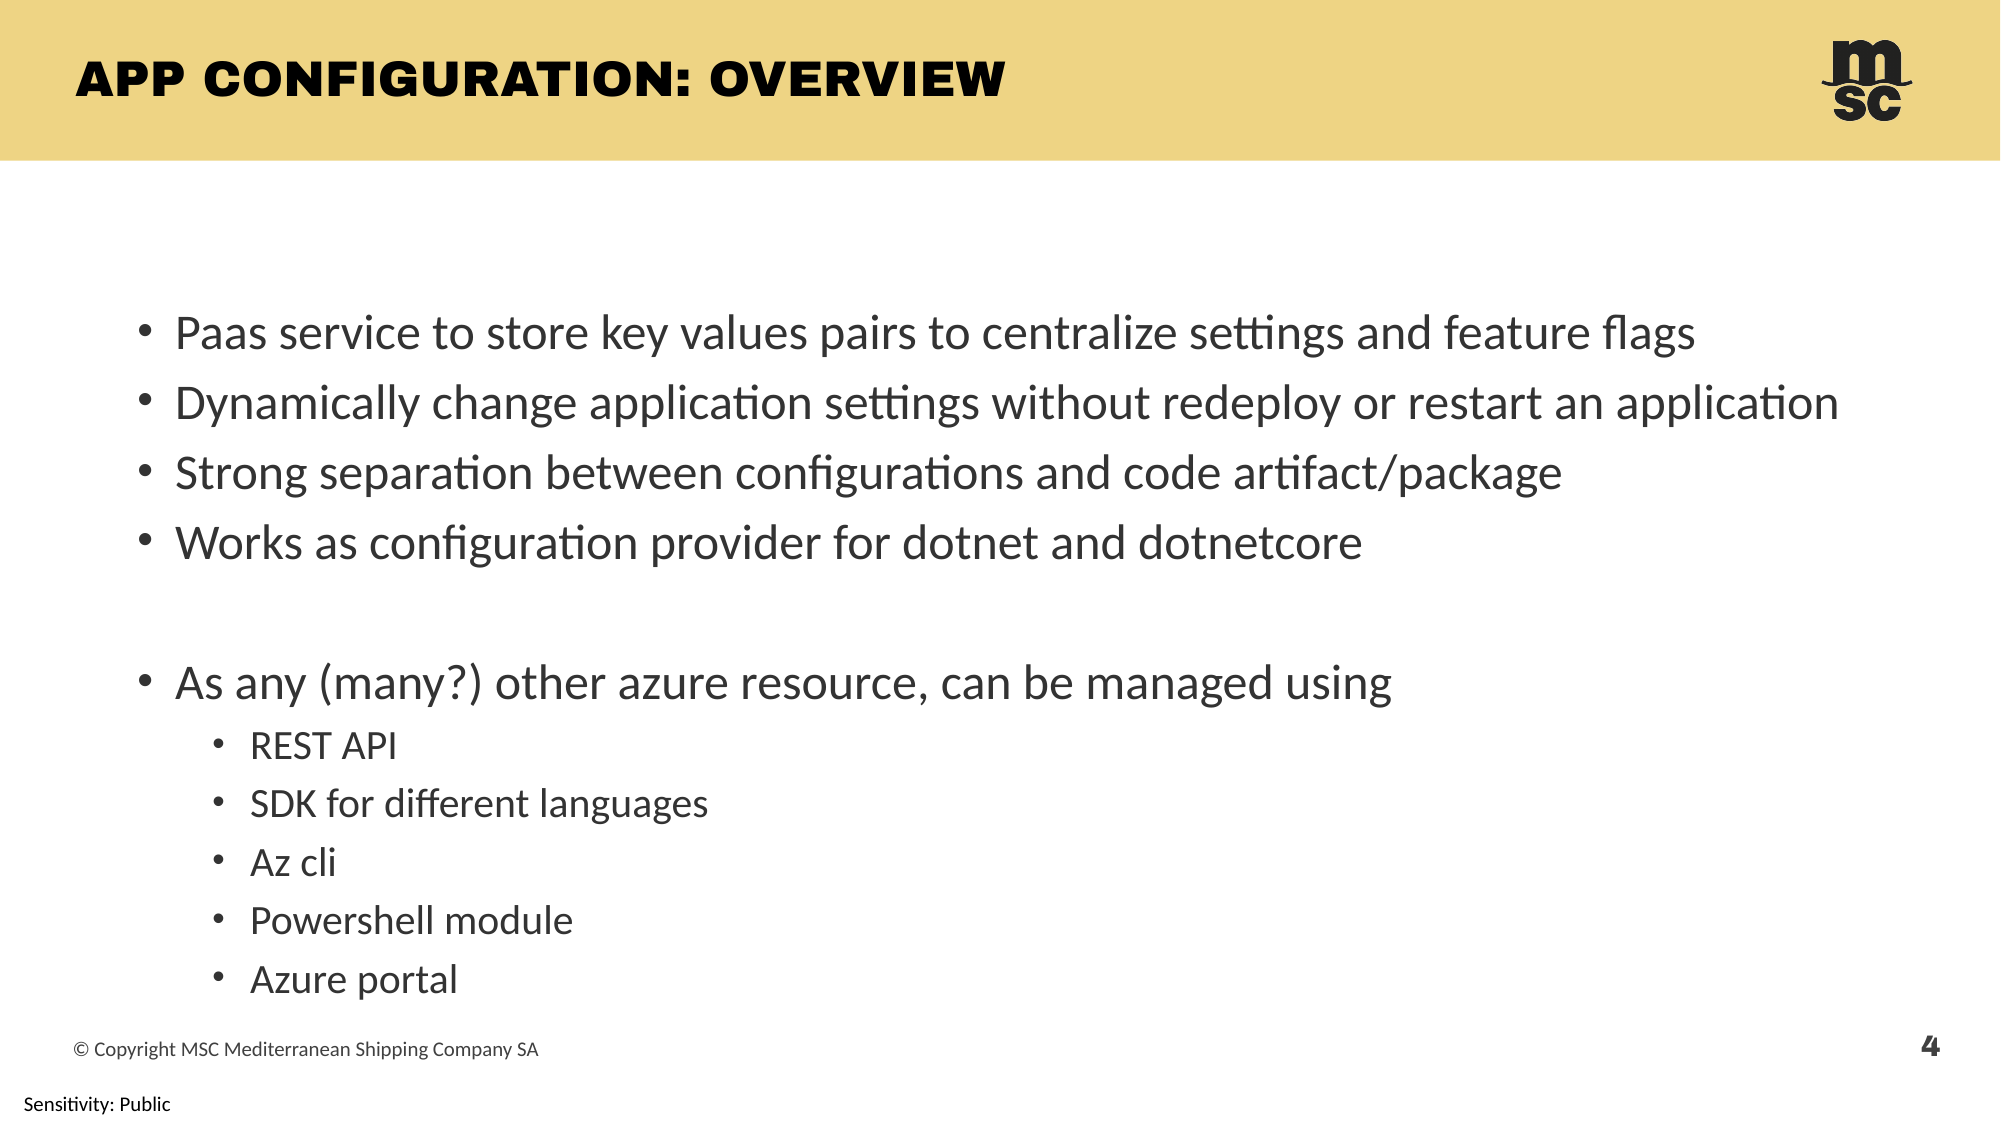

# App configuration: Overview
Paas service to store key values pairs to centralize settings and feature flags
Dynamically change application settings without redeploy or restart an application
Strong separation between configurations and code artifact/package
Works as configuration provider for dotnet and dotnetcore

As any (many?) other azure resource, can be managed using
REST API
SDK for different languages
Az cli
Powershell module
Azure portal

4
© Copyright MSC Mediterranean Shipping Company SA